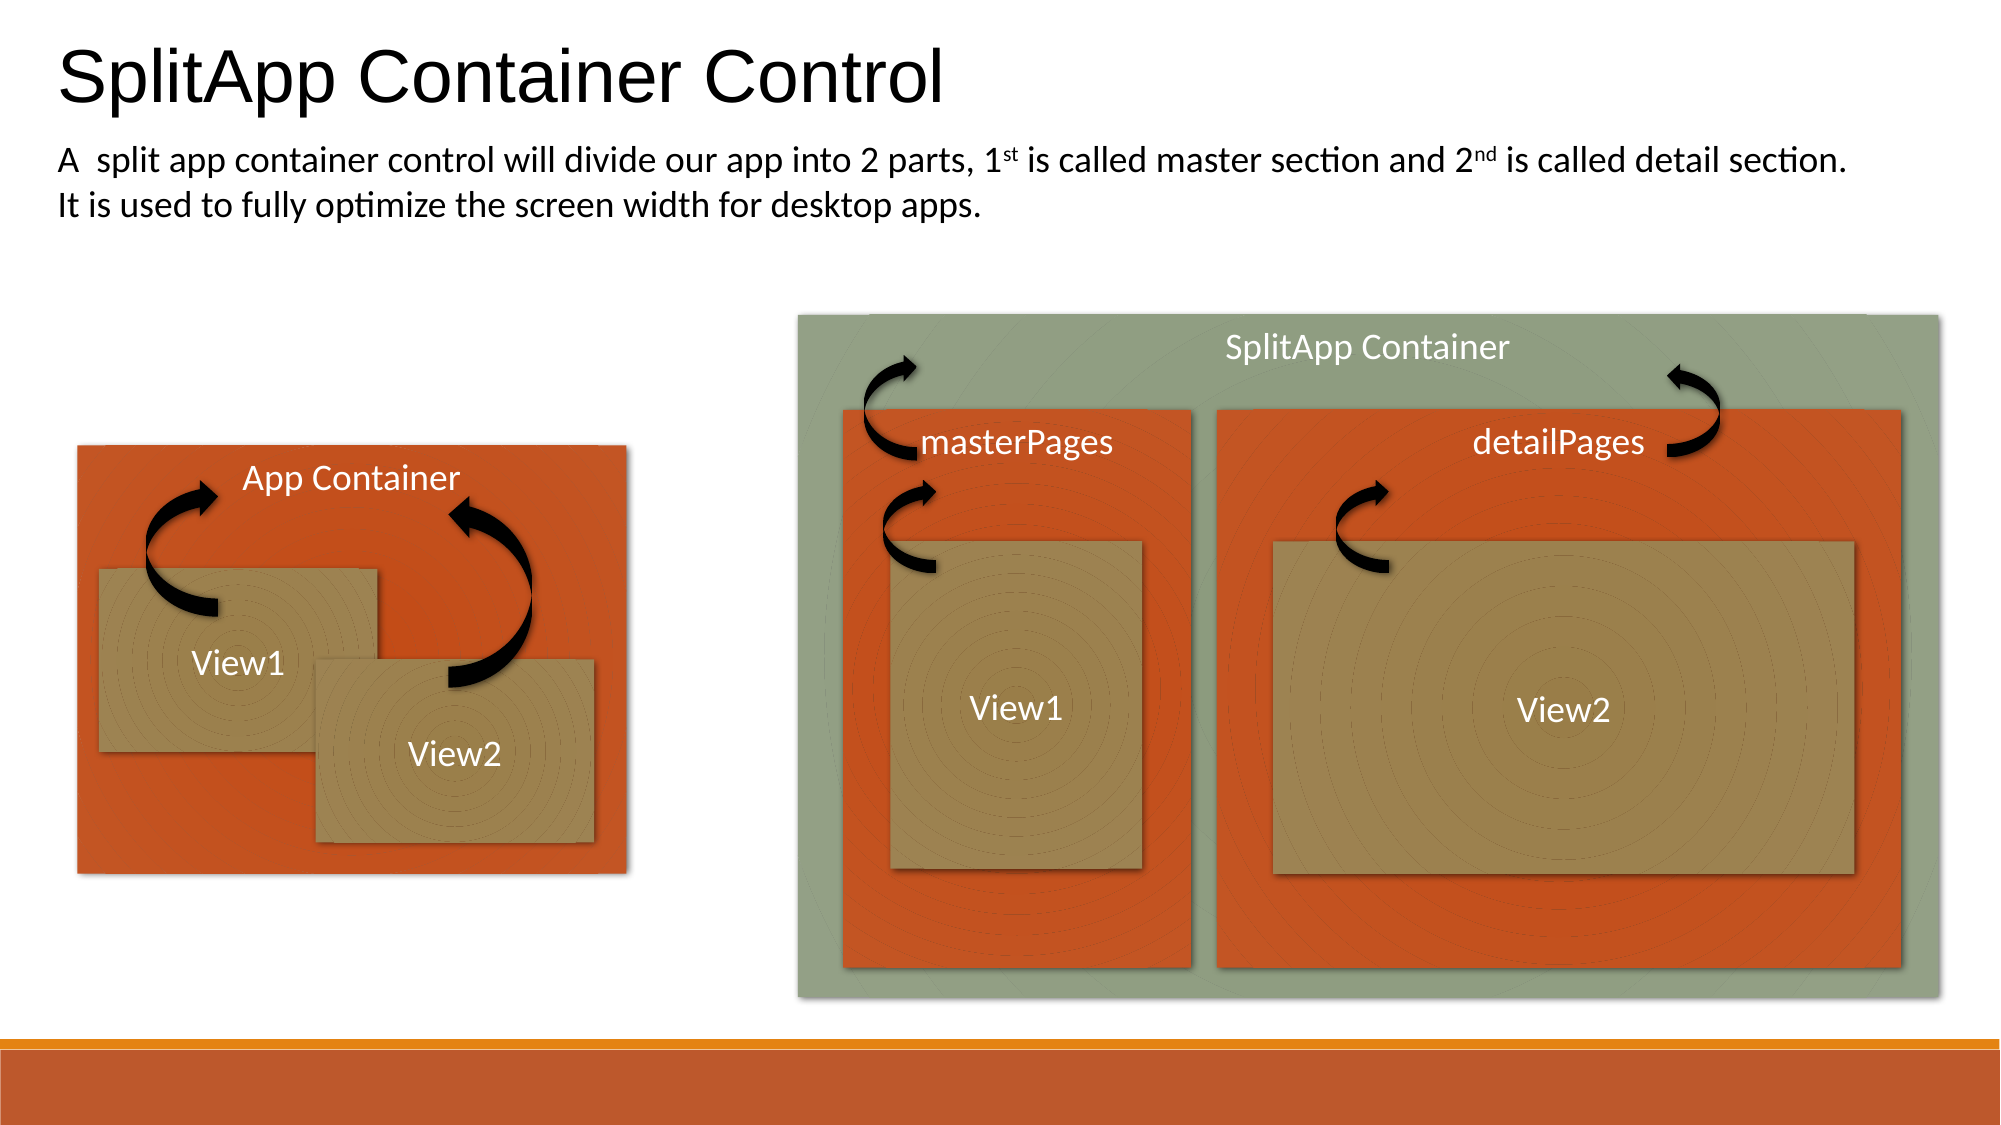

SplitApp Container Control
A  split app container control will divide our app into 2 parts, 1st is called master section and 2nd is called detail section. It is used to fully optimize the screen width for desktop apps.

SplitApp Container

masterPages
detailPages
App Container

View1
View2
View1
View2